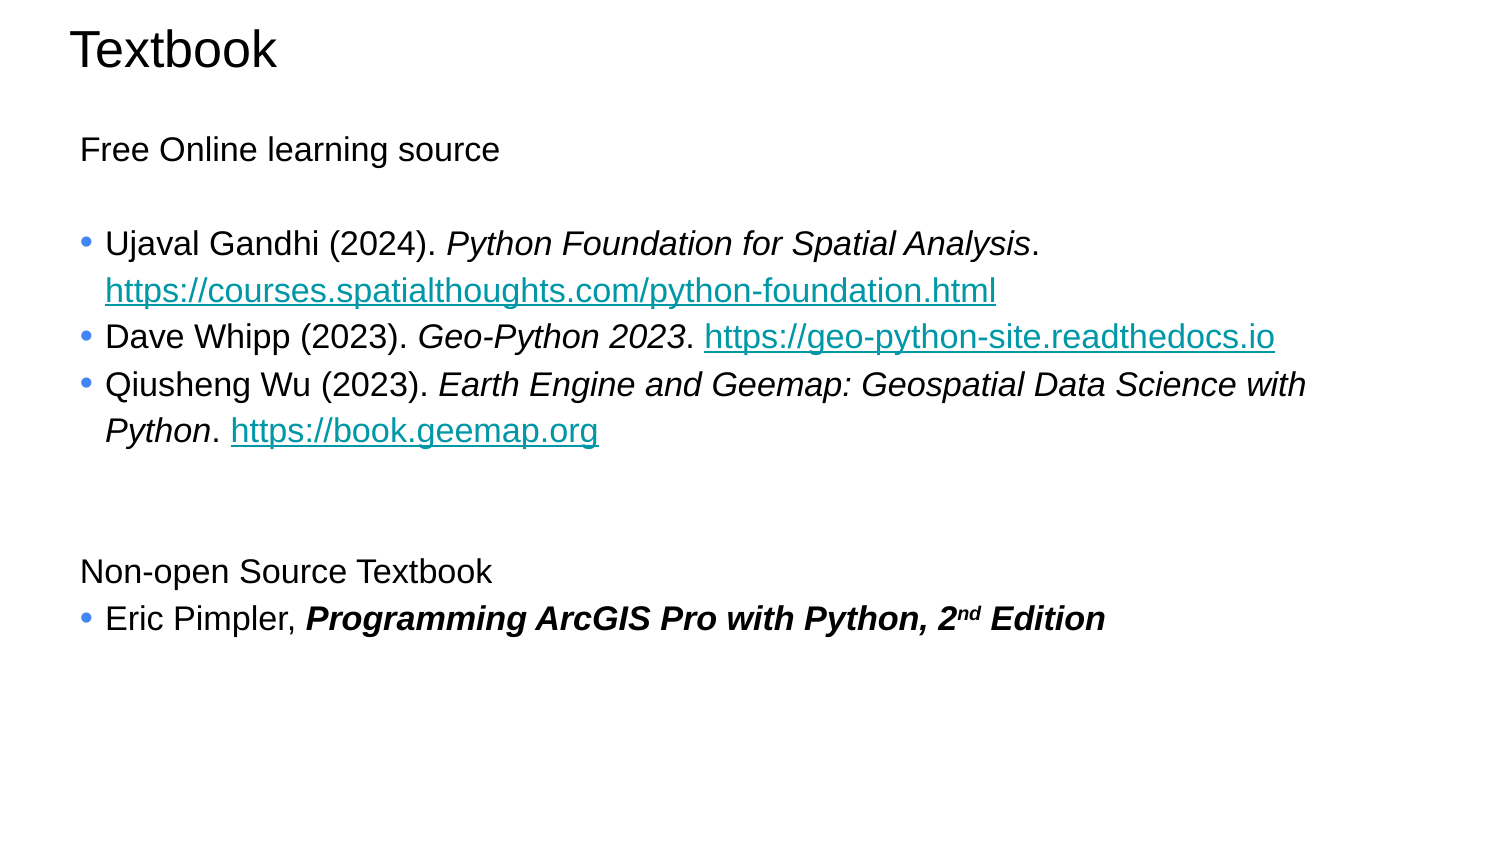

# Textbook
Free Online learning source

Ujaval Gandhi (2024). Python Foundation for Spatial Analysis. https://courses.spatialthoughts.com/python-foundation.html
Dave Whipp (2023). Geo-Python 2023. https://geo-python-site.readthedocs.io
Qiusheng Wu (2023). Earth Engine and Geemap: Geospatial Data Science with Python. https://book.geemap.org

Non-open Source Textbook
Eric Pimpler, Programming ArcGIS Pro with Python, 2nd Edition